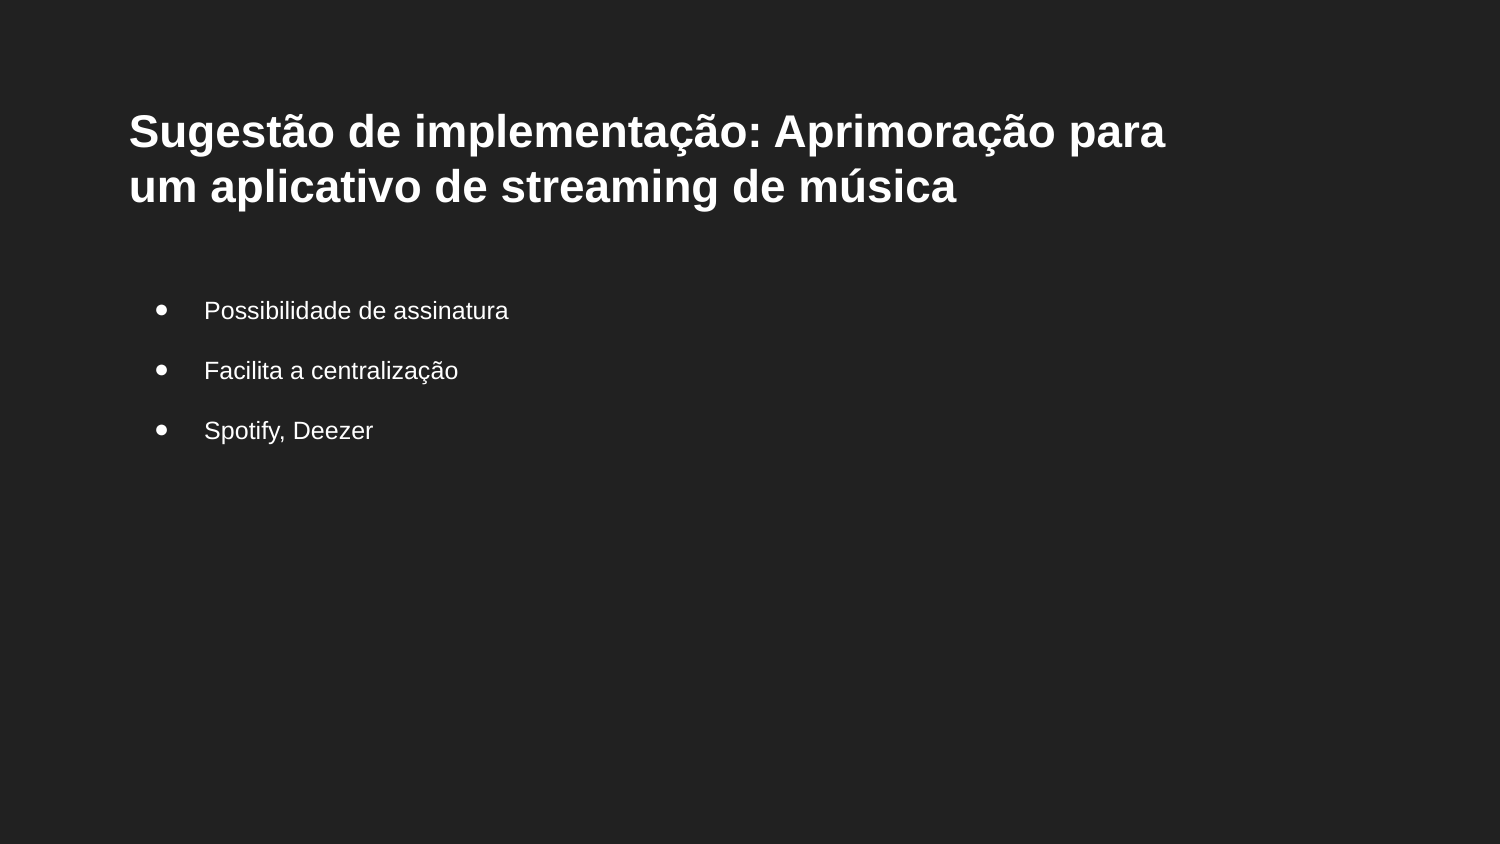

Sugestão de implementação: Aprimoração para um aplicativo de streaming de música
Possibilidade de assinatura

Facilita a centralização

Spotify, Deezer